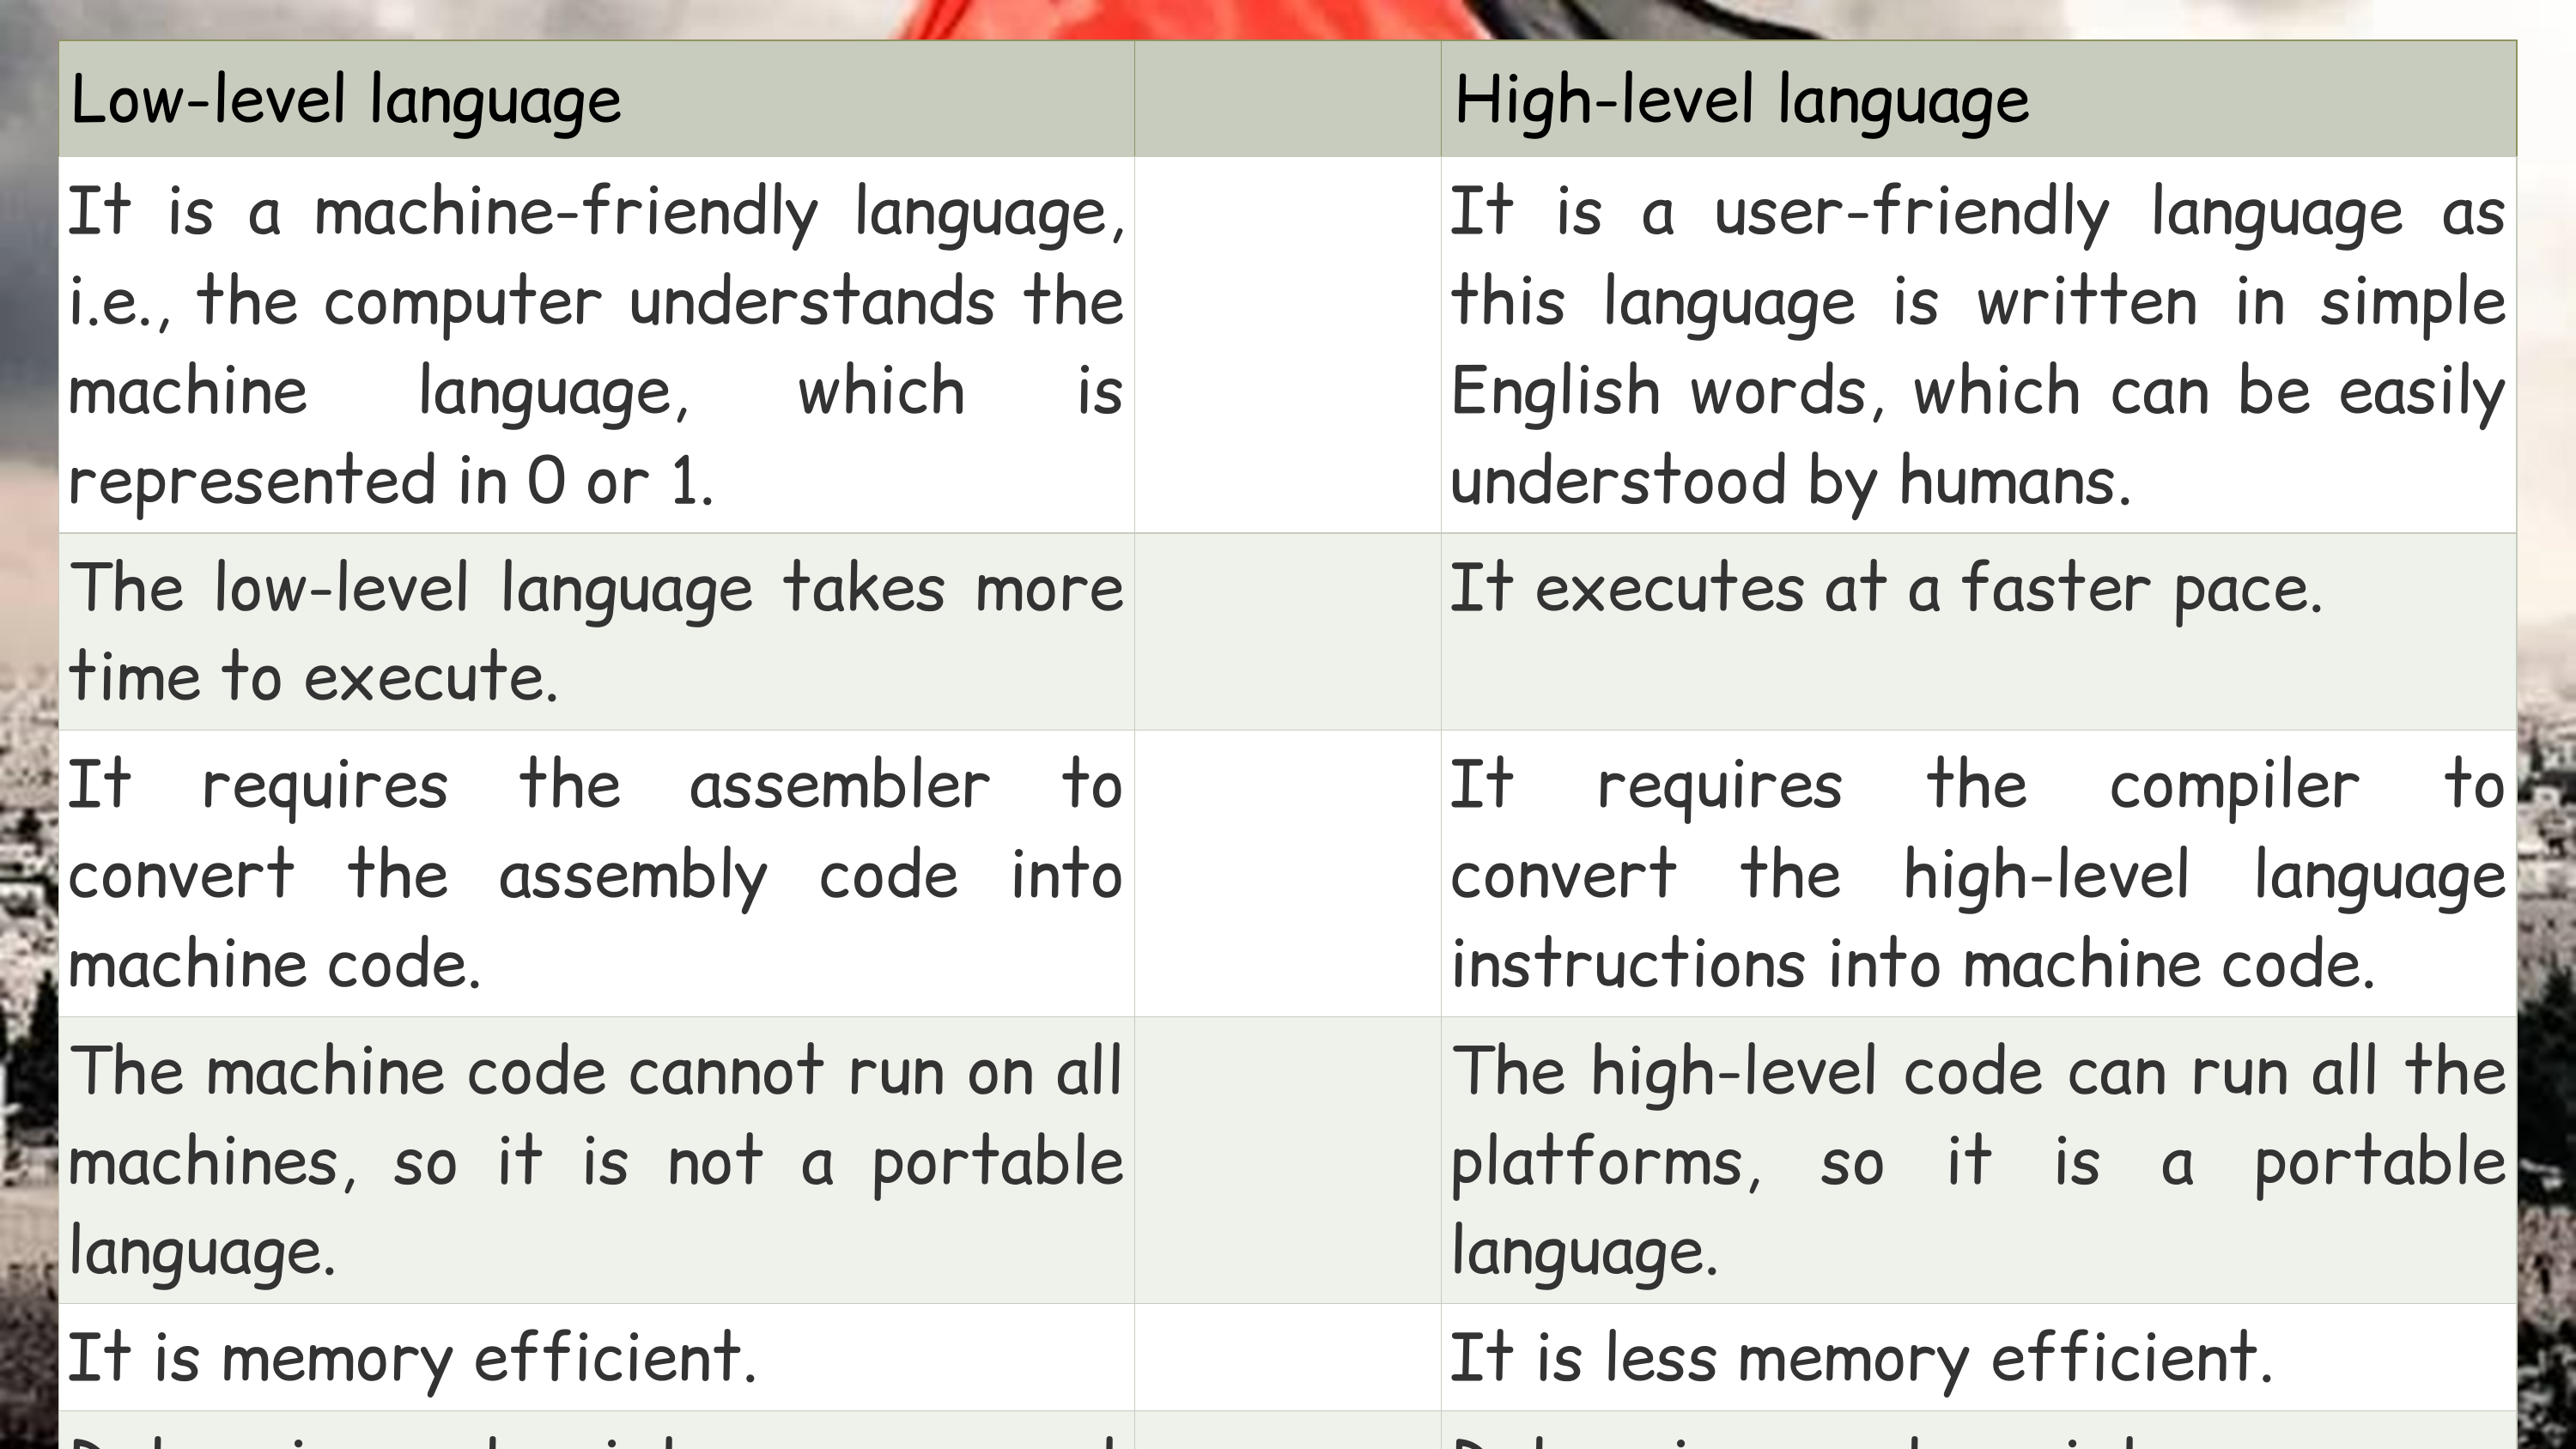

| Low-level language |  | High-level language |
| --- | --- | --- |
| It is a machine-friendly language, i.e., the computer understands the machine language, which is represented in 0 or 1. |  | It is a user-friendly language as this language is written in simple English words, which can be easily understood by humans. |
| The low-level language takes more time to execute. |  | It executes at a faster pace. |
| It requires the assembler to convert the assembly code into machine code. |  | It requires the compiler to convert the high-level language instructions into machine code. |
| The machine code cannot run on all machines, so it is not a portable language. |  | The high-level code can run all the platforms, so it is a portable language. |
| It is memory efficient. |  | It is less memory efficient. |
| Debugging and maintenance are not easier in a low-level language. |  | Debugging and maintenance are easier in a high-level language. |